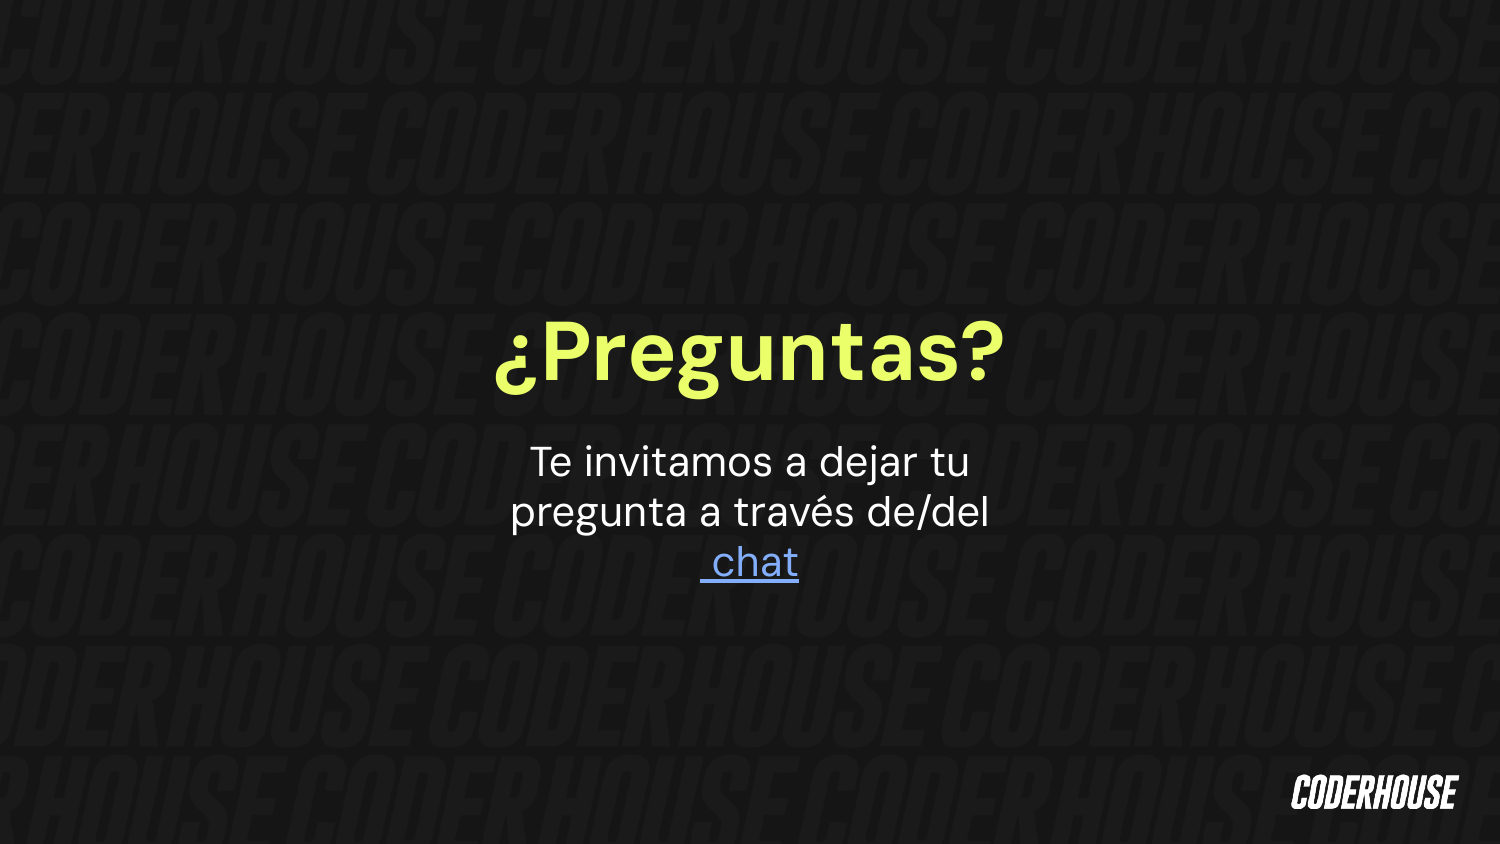

¿Preguntas?
Te invitamos a dejar tu pregunta a través de/del  chat